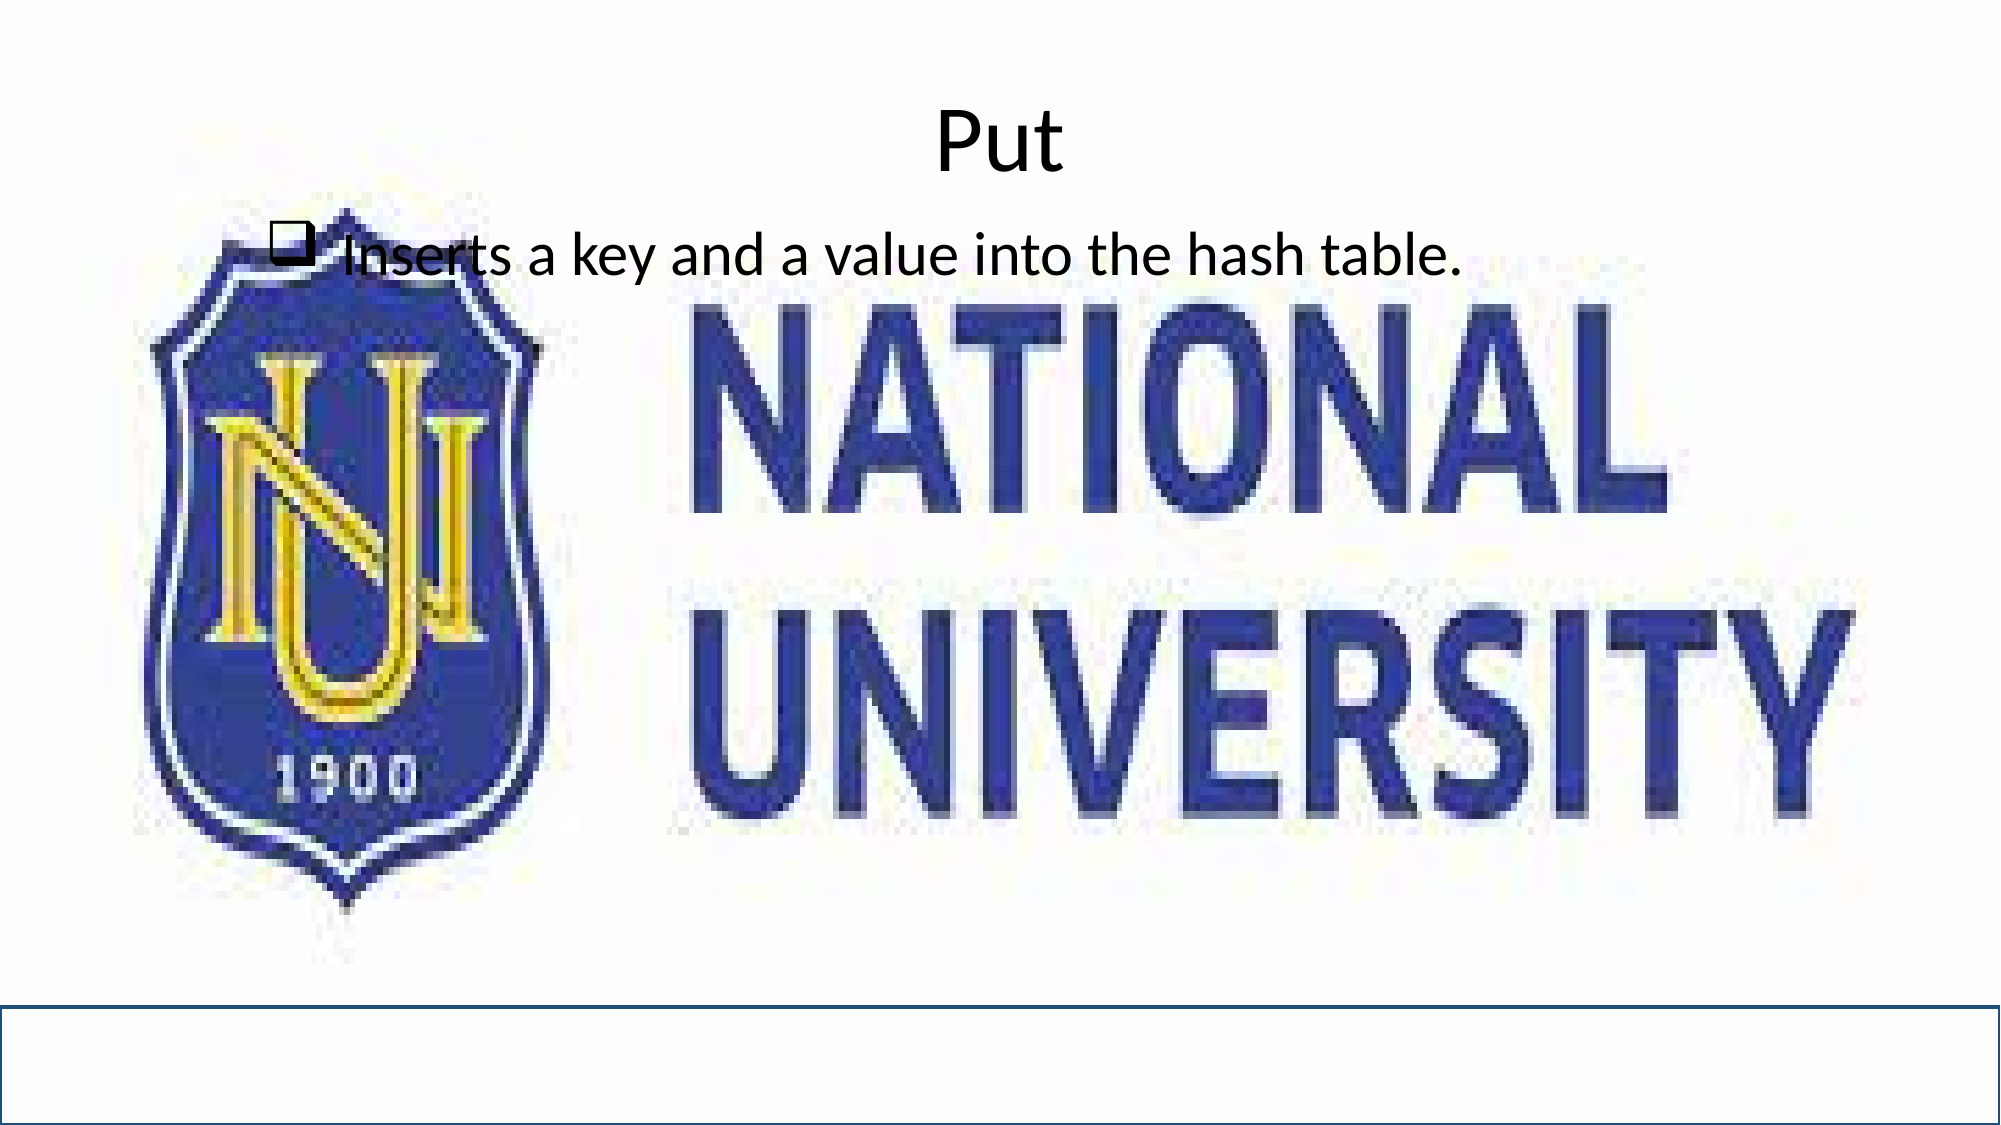

# Put
Inserts a key and a value into the hash table.